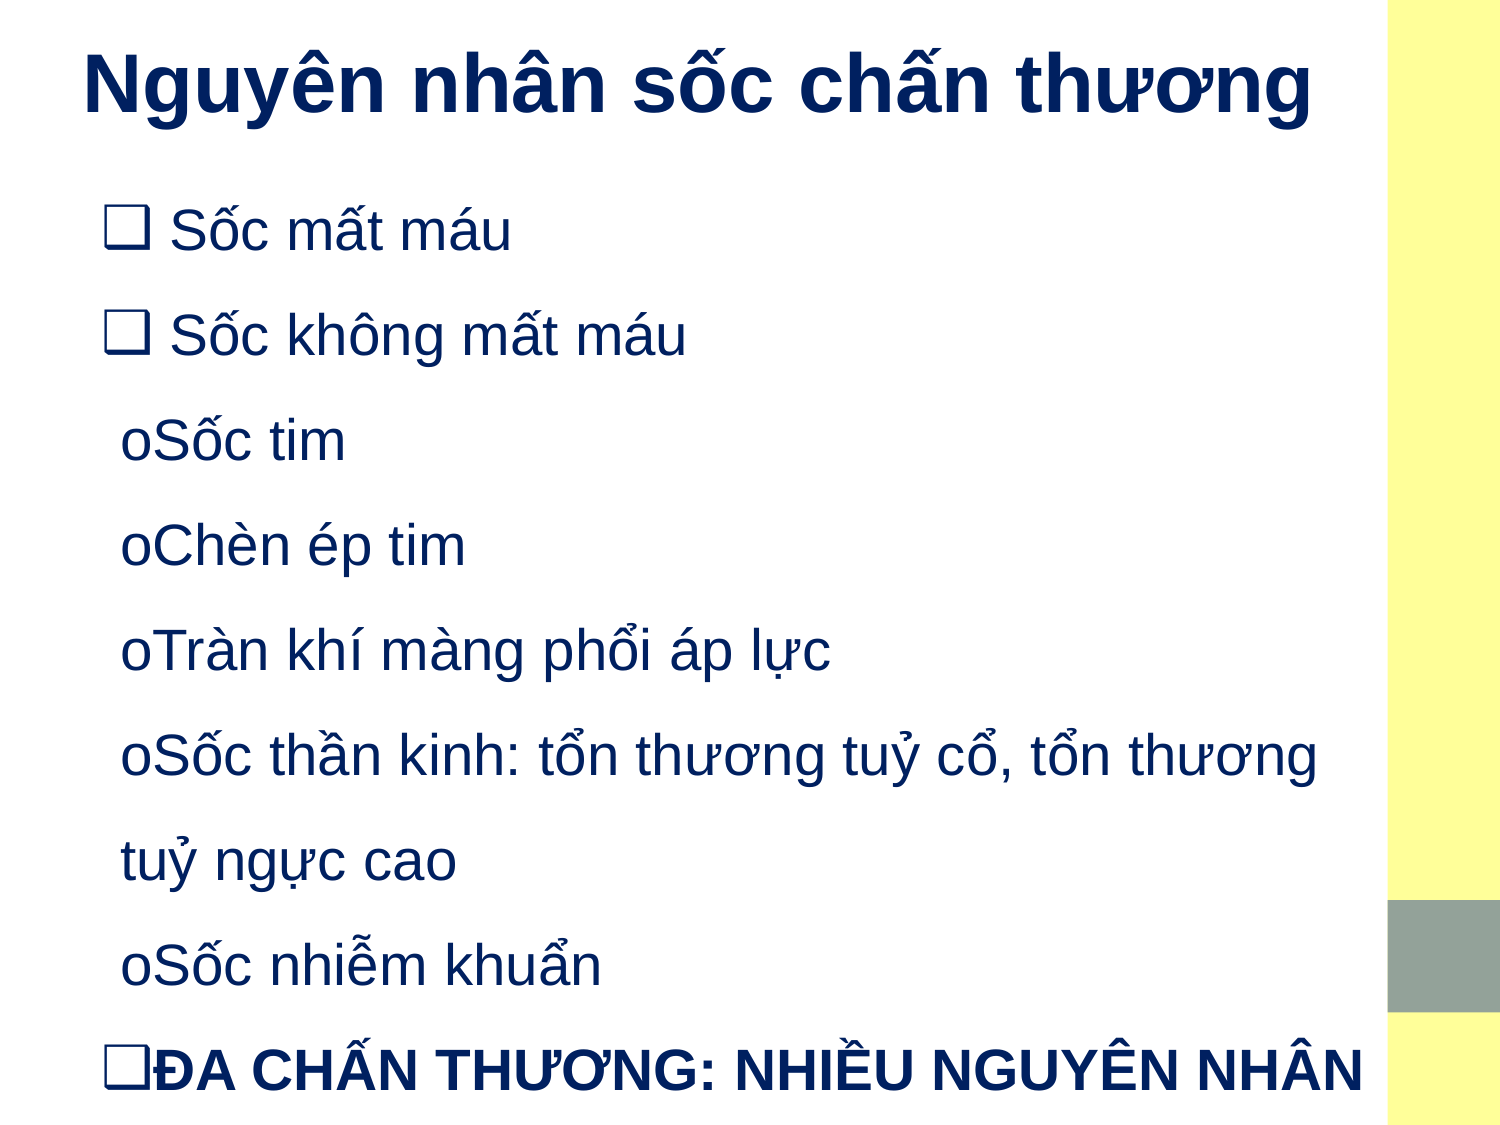

# Nguyên nhân sốc chấn thương
 Sốc mất máu
 Sốc không mất máu
	oSốc tim
	oChèn ép tim
	oTràn khí màng phổi áp lực
	oSốc thần kinh: tổn thương tuỷ cổ, tổn thương tuỷ ngực cao
	oSốc nhiễm khuẩn
ĐA CHẤN THƯƠNG: NHIỀU NGUYÊN NHÂN